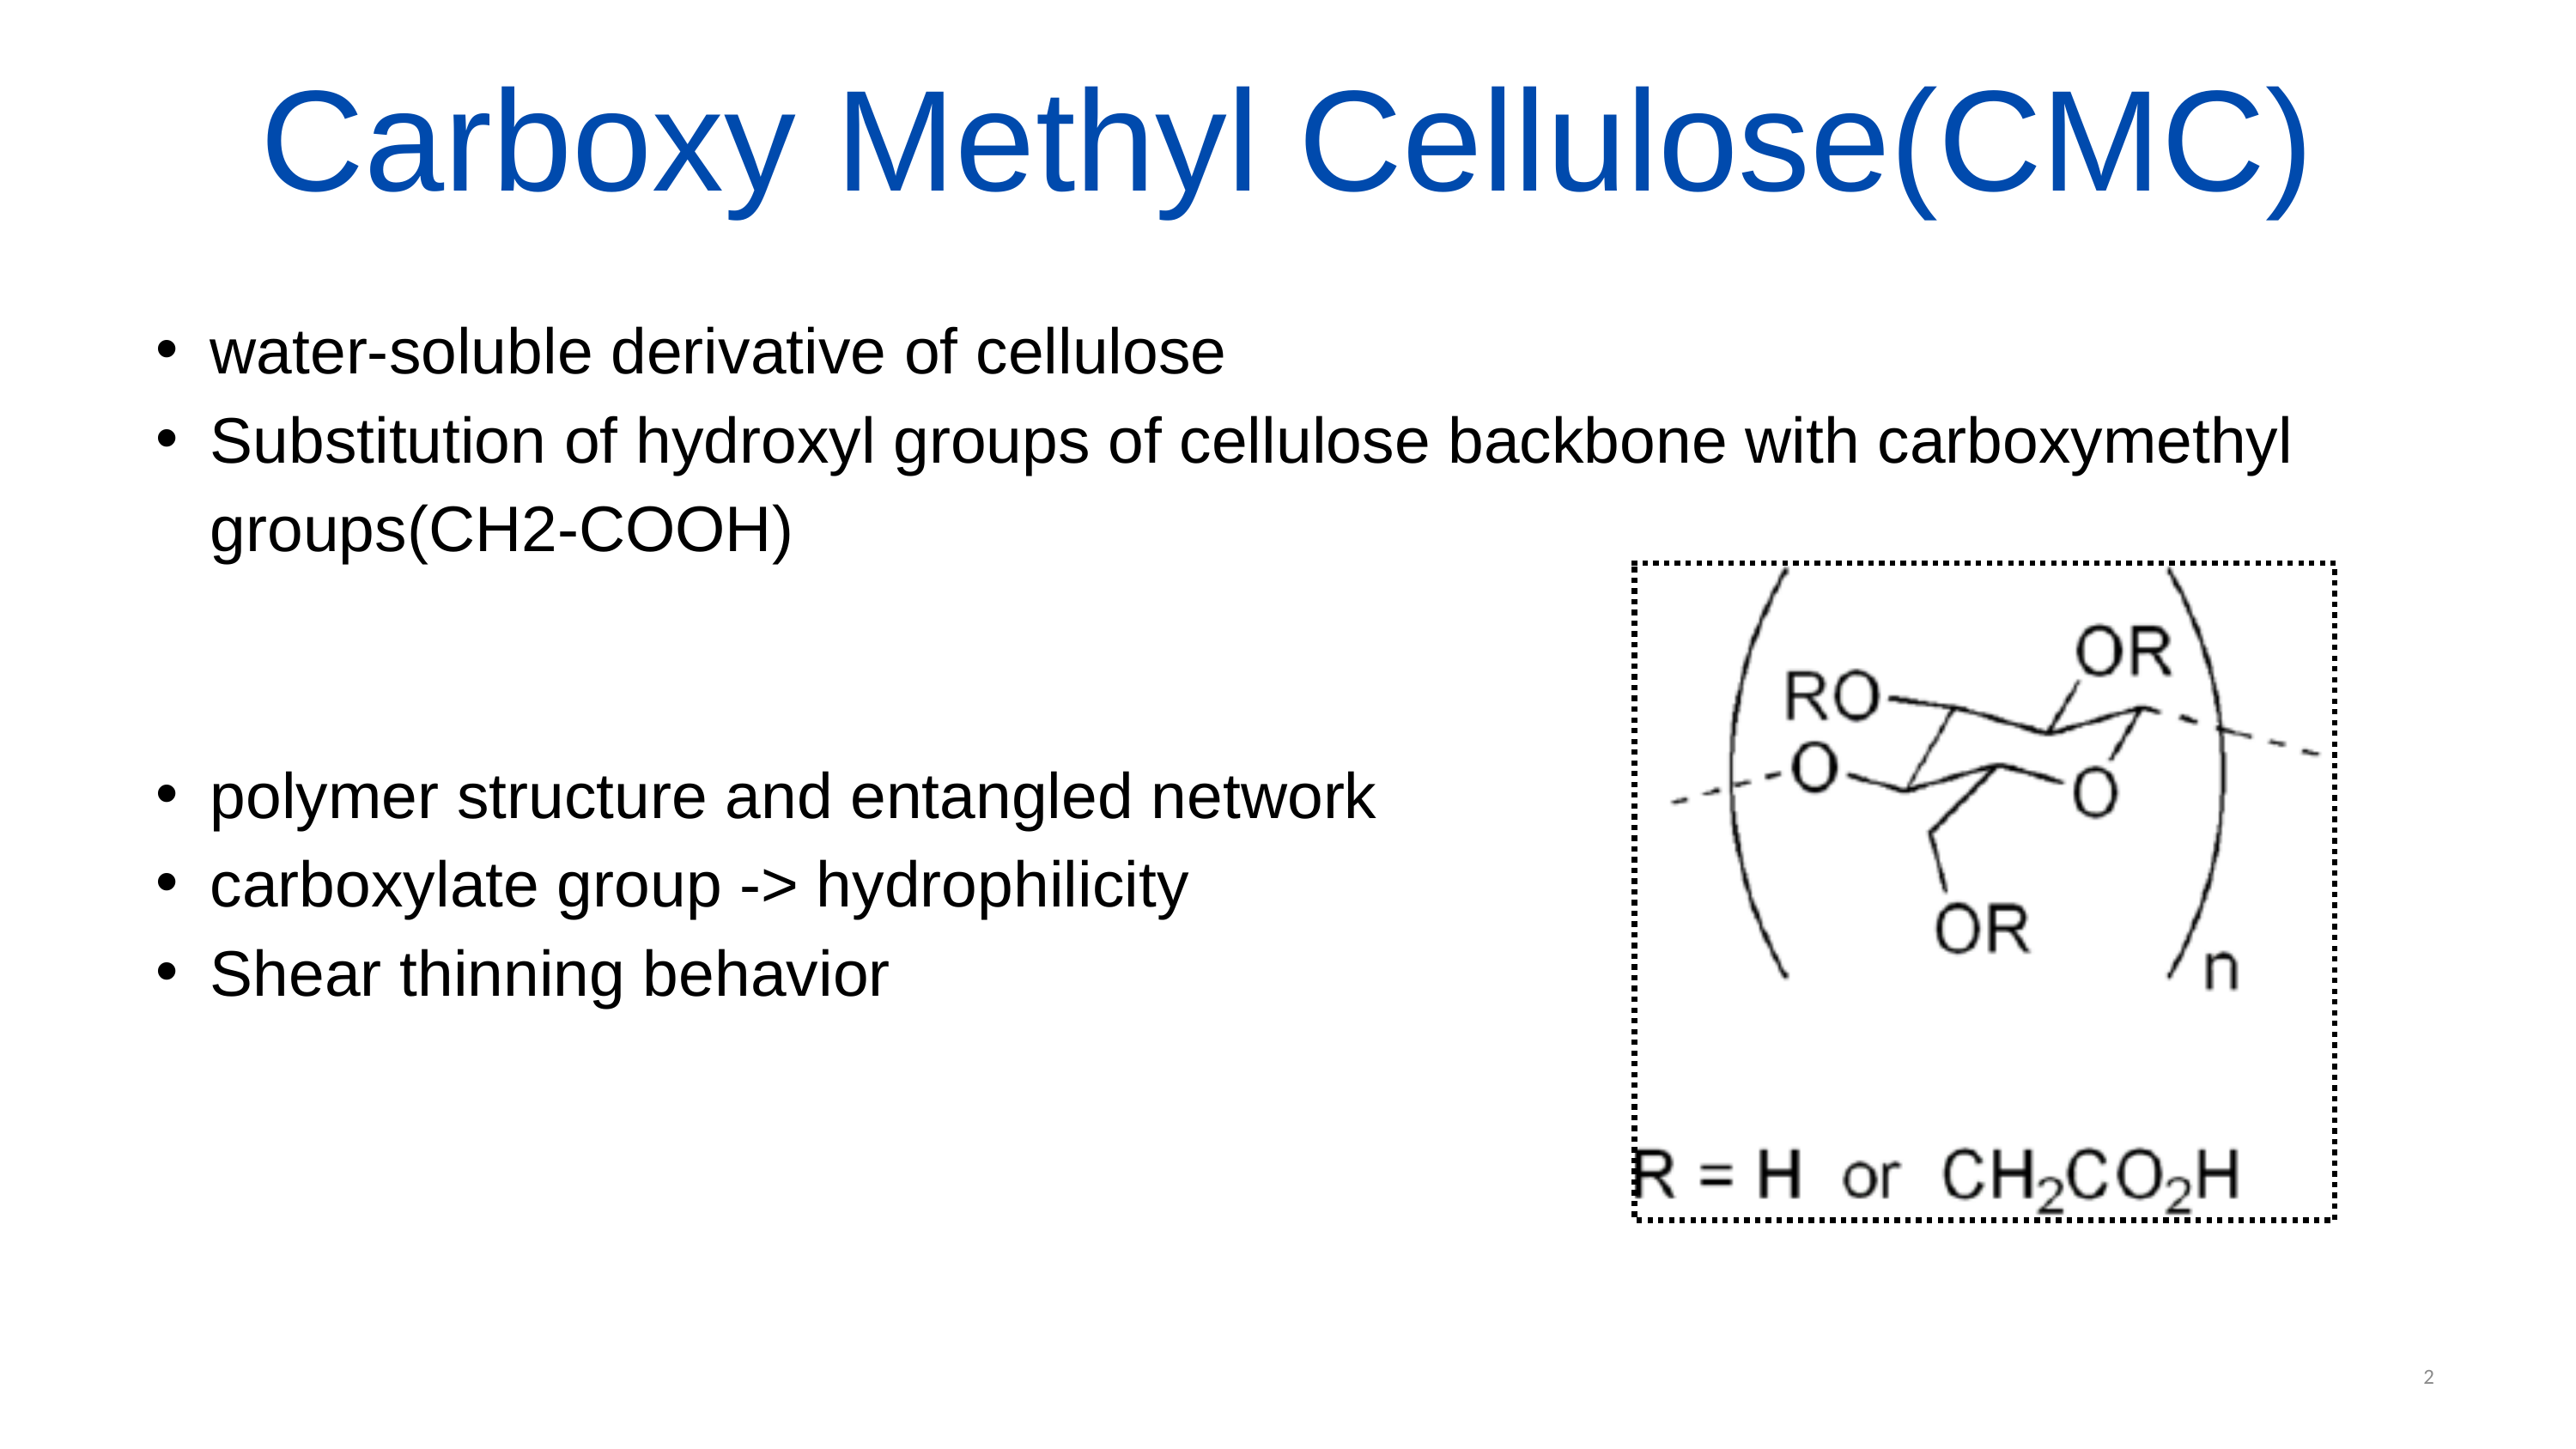

Carboxy Methyl Cellulose(CMC)
water-soluble derivative of cellulose
Substitution of hydroxyl groups of cellulose backbone with carboxymethyl groups(CH2-COOH)

polymer structure and entangled network
carboxylate group -> hydrophilicity
Shear thinning behavior

2